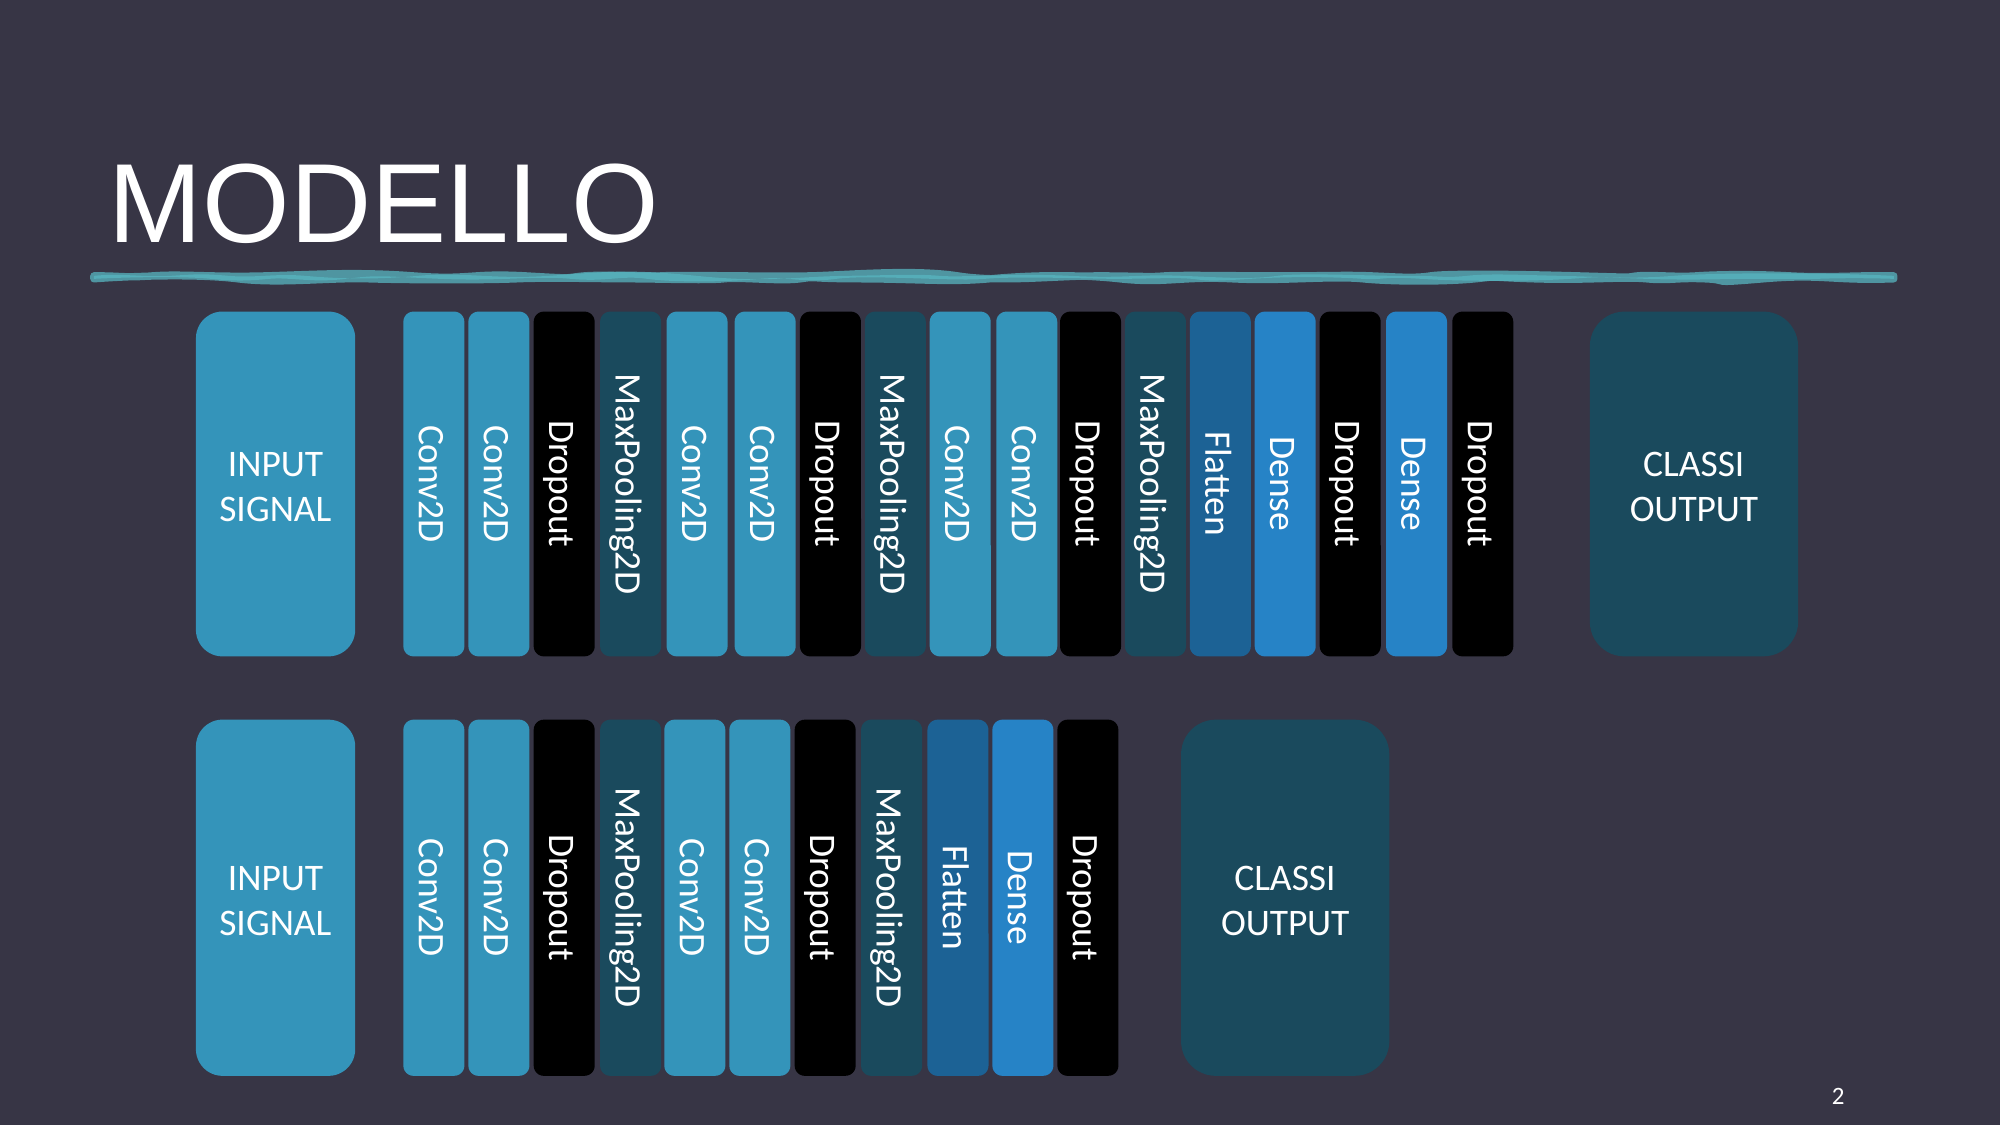

# MODELLO

INPUT SIGNAL
Conv2D
Conv2D
Dropout
MaxPooling2D
Conv2D
Conv2D
Dropout
MaxPooling2D
Conv2D
Conv2D
Dropout
MaxPooling2D
Flatten
Dense
Dropout
Dense
Dropout
CLASSI OUTPUT

INPUT SIGNAL
Conv2D
Conv2D
Dropout
MaxPooling2D
Conv2D
Conv2D
Dropout
MaxPooling2D
Flatten
Dense
Dropout
CLASSI OUTPUT

2